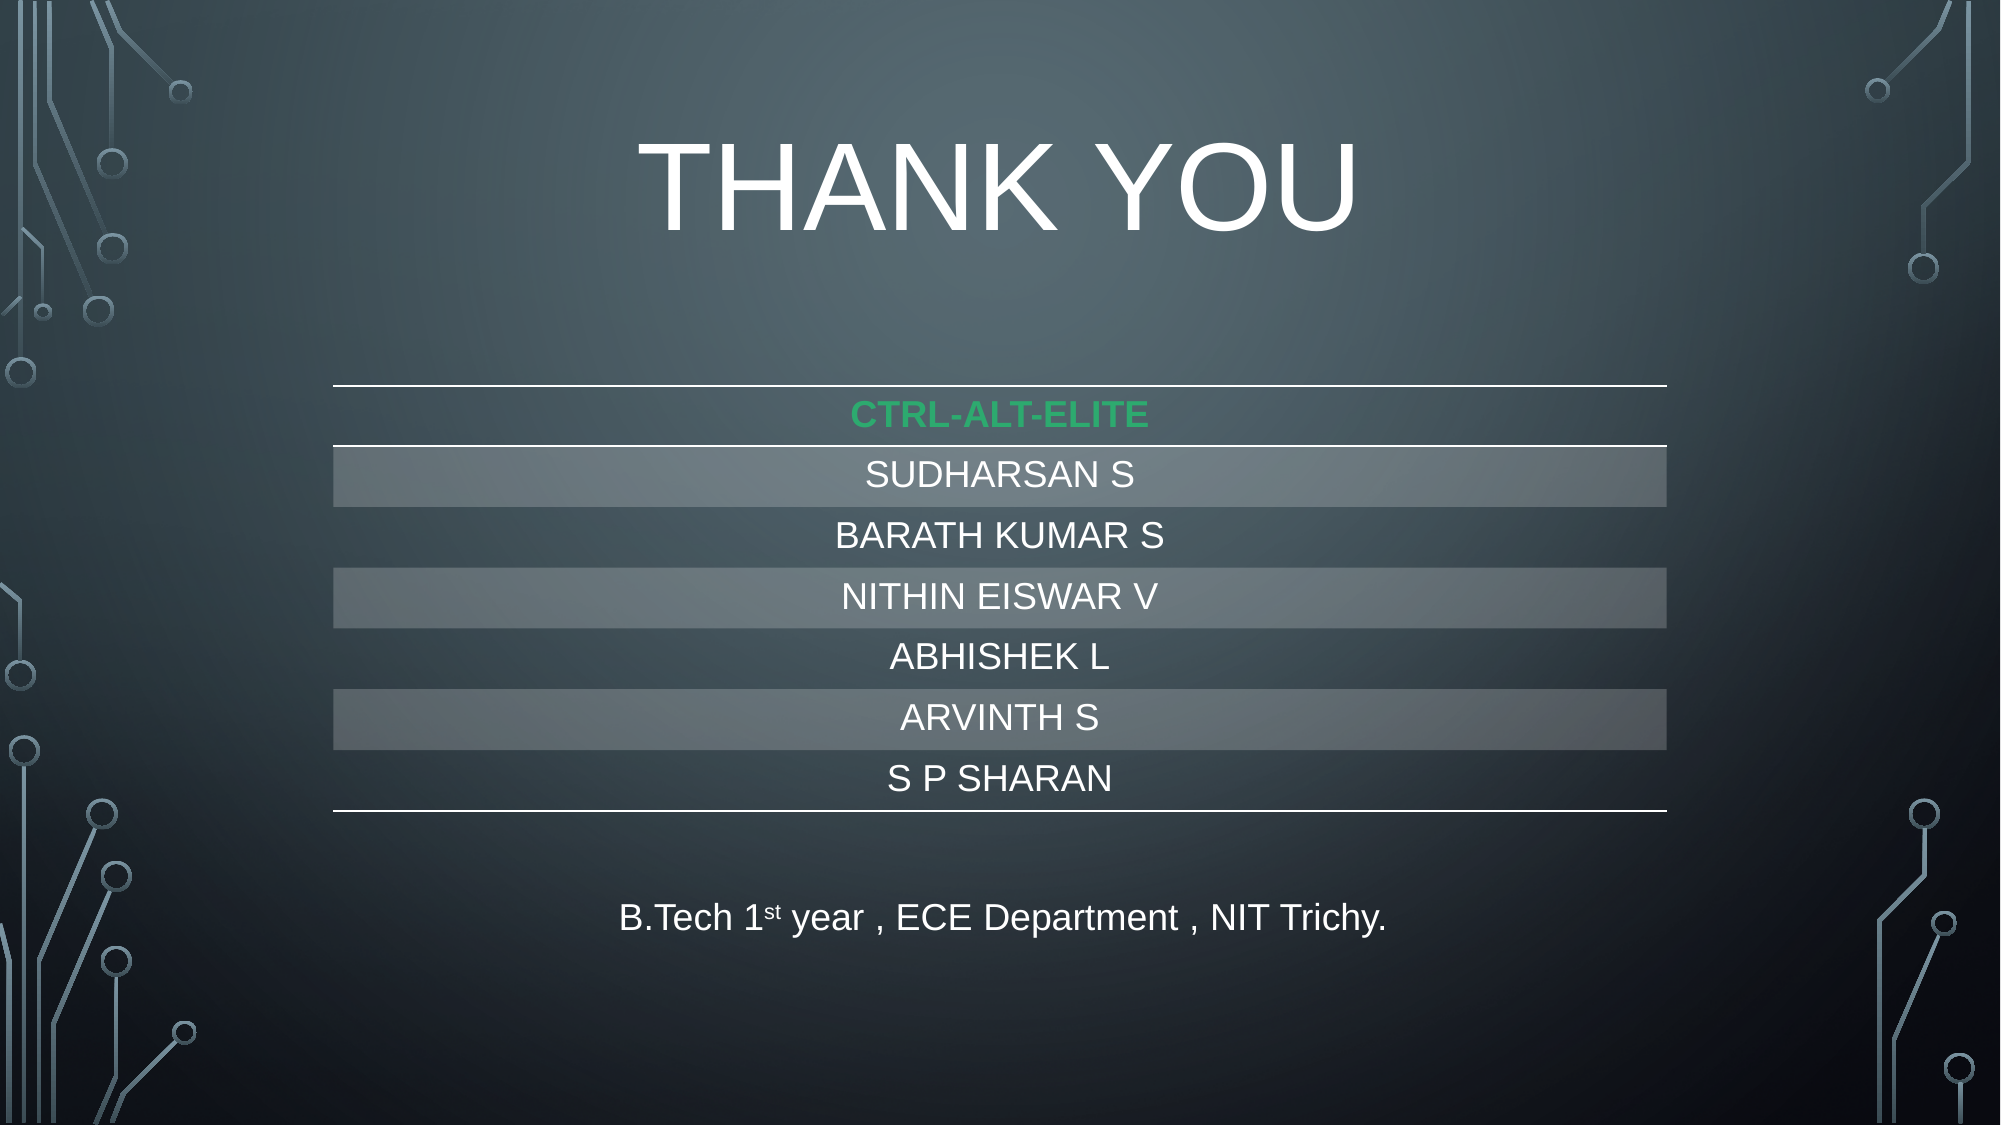

# THANK YOU
| CTRL-ALT-ELITE |
| --- |
| SUDHARSAN S |
| BARATH KUMAR S |
| NITHIN EISWAR V |
| ABHISHEK L |
| ARVINTH S |
| S P SHARAN |
B.Tech 1st year , ECE Department , NIT Trichy.